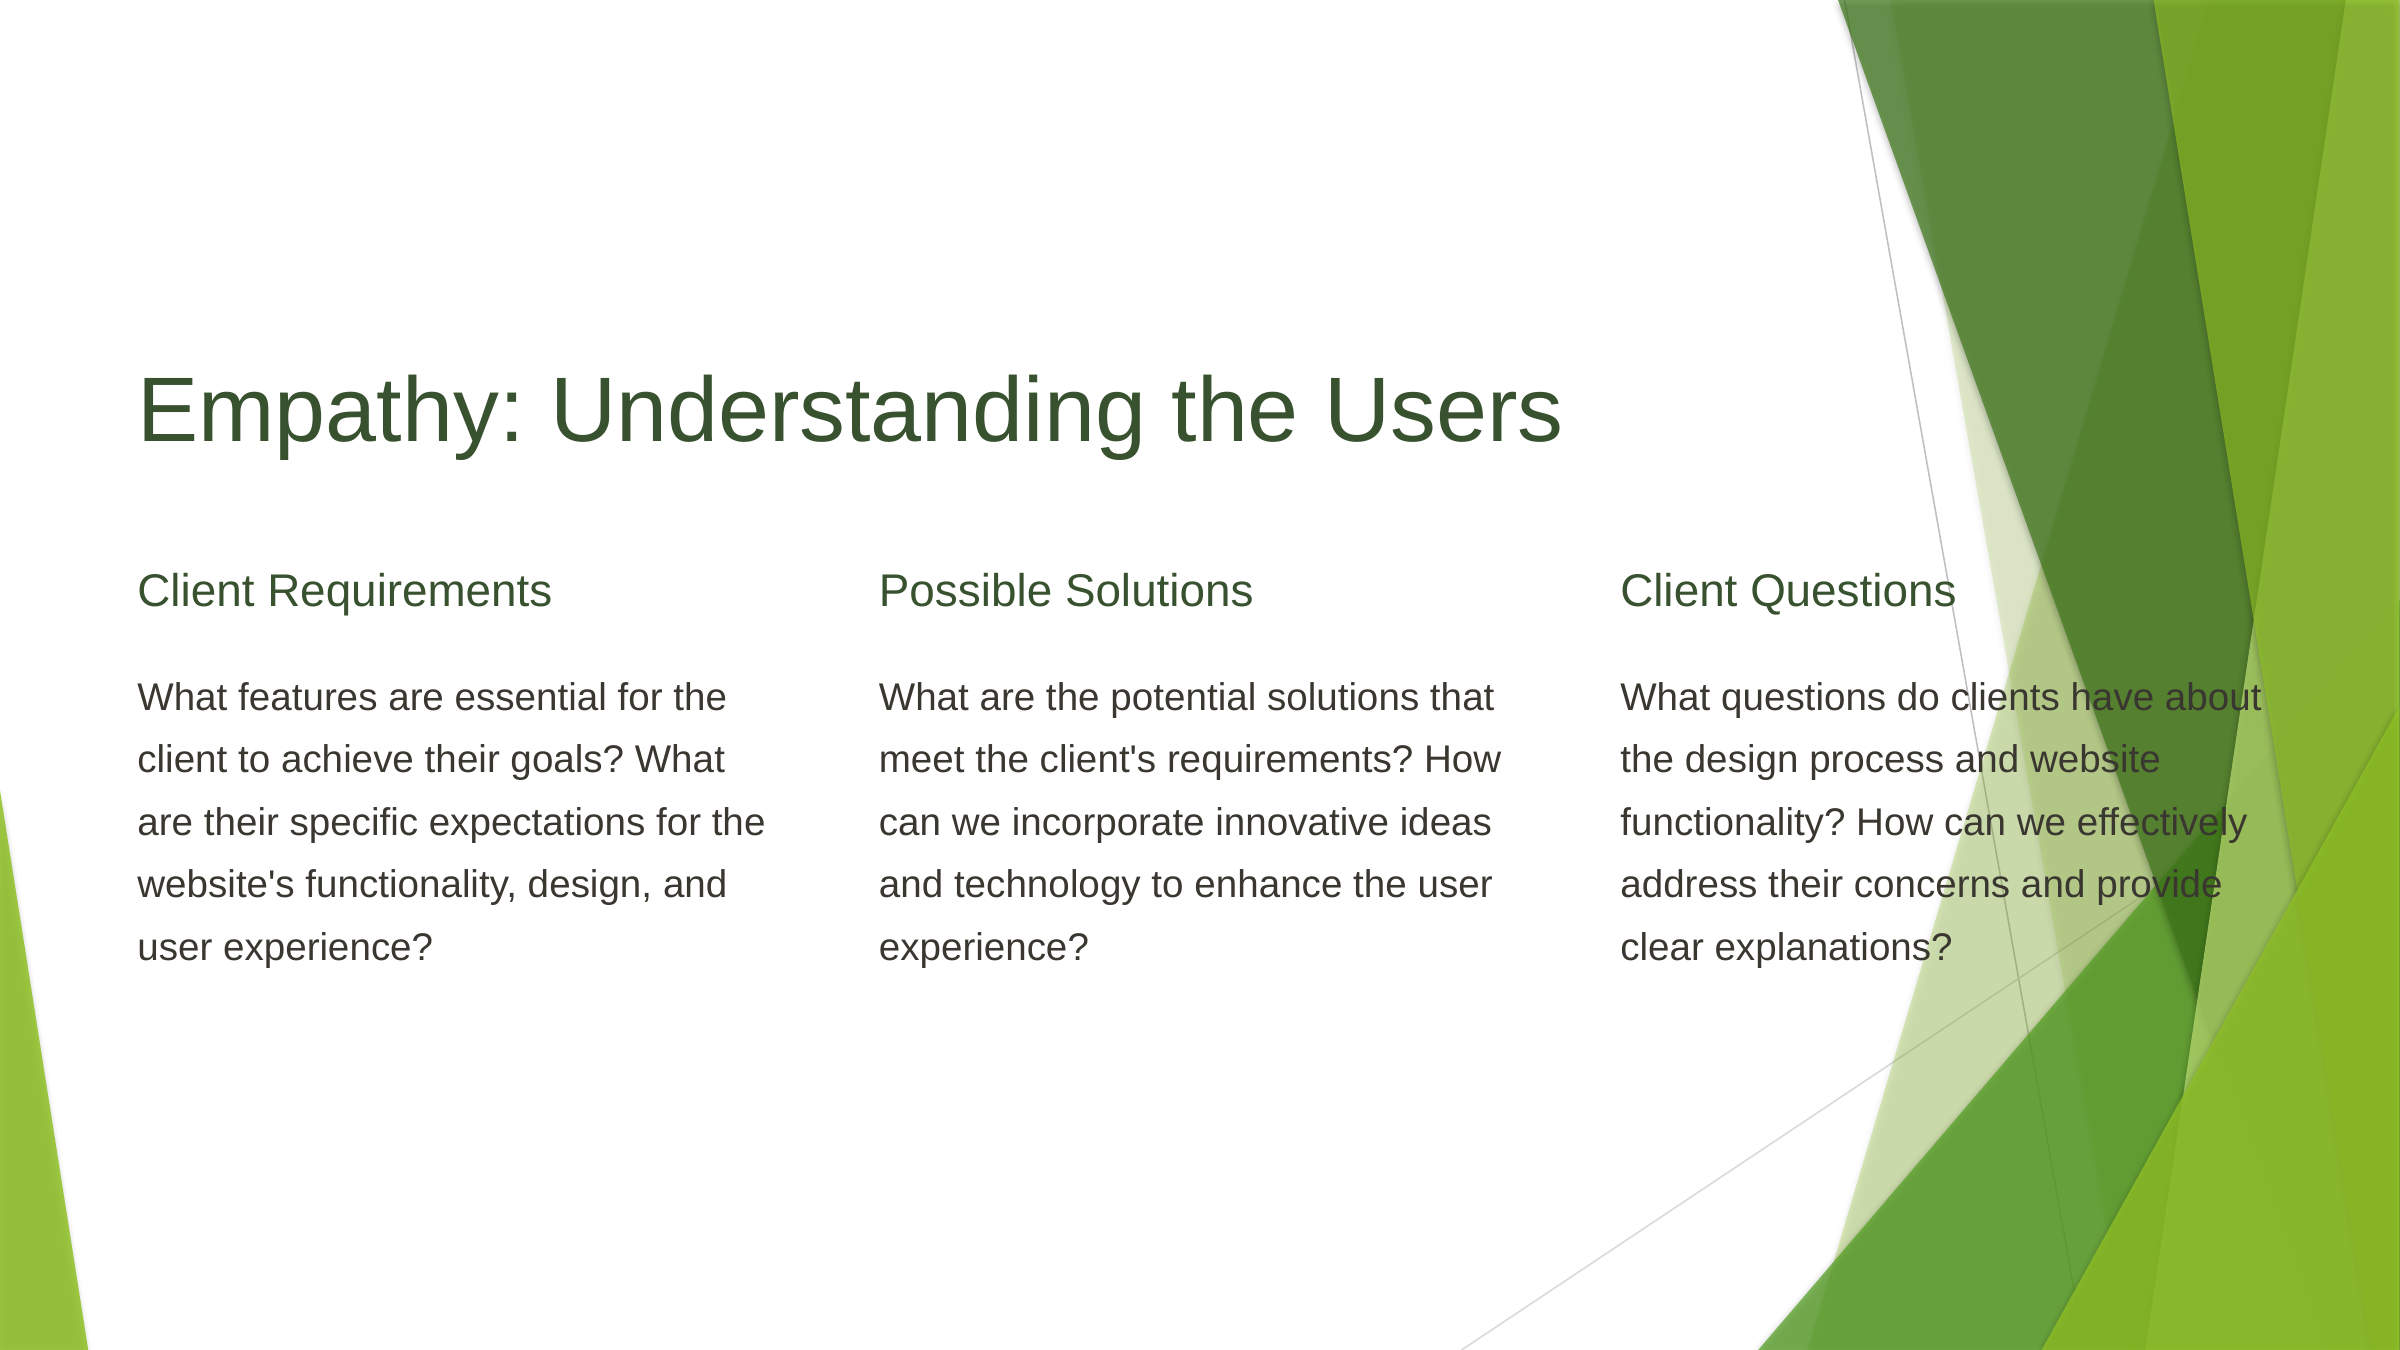

Empathy: Understanding the Users
Client Requirements
Possible Solutions
Client Questions
What features are essential for the client to achieve their goals? What are their specific expectations for the website's functionality, design, and user experience?
What are the potential solutions that meet the client's requirements? How can we incorporate innovative ideas and technology to enhance the user experience?
What questions do clients have about the design process and website functionality? How can we effectively address their concerns and provide clear explanations?